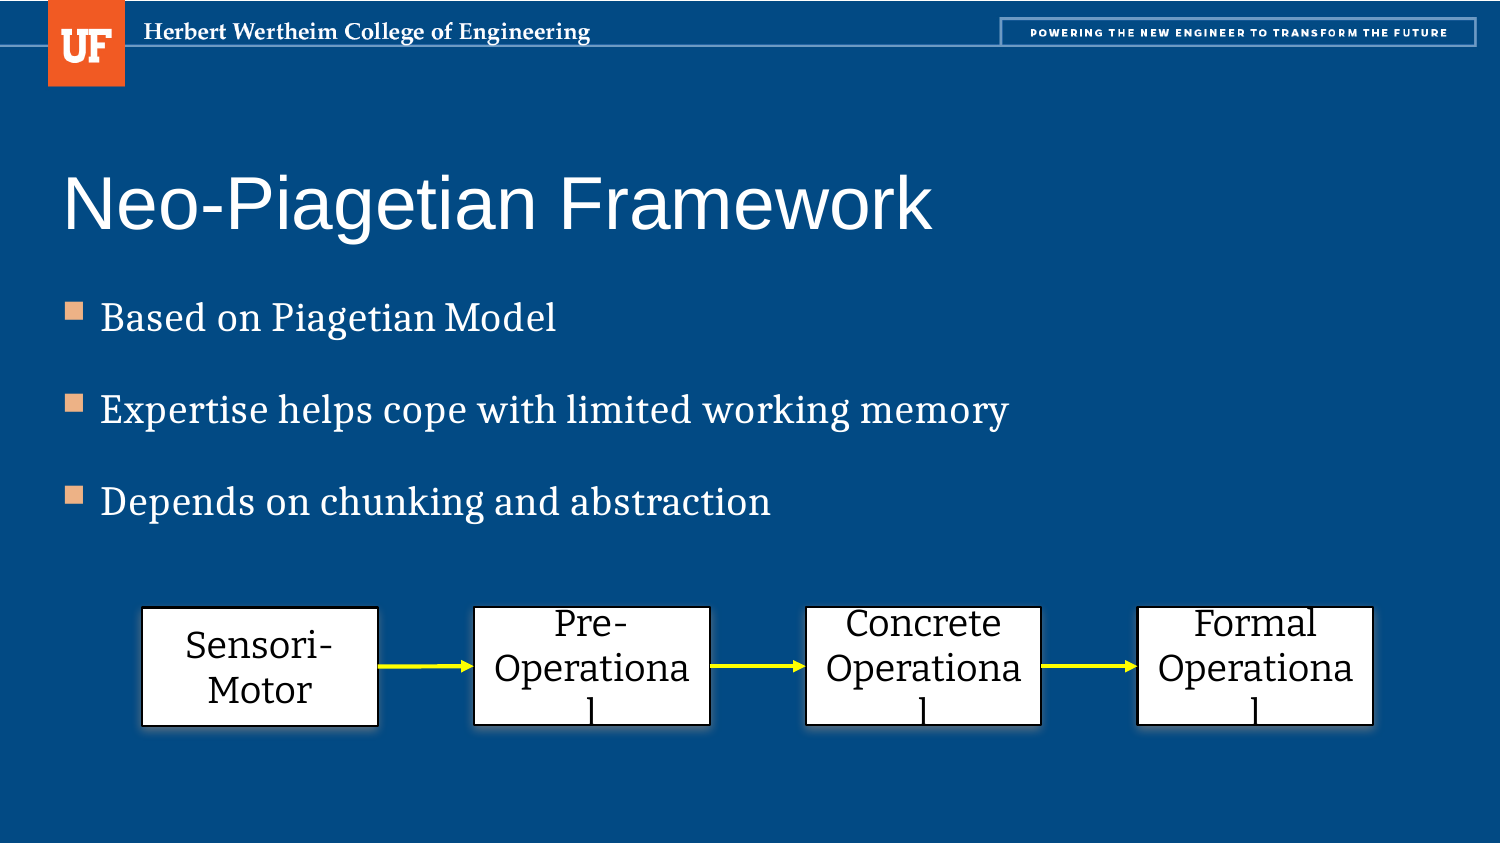

# Neo-Piagetian Framework
Based on Piagetian Model
Expertise helps cope with limited working memory
Depends on chunking and abstraction
Pre-Operational
Concrete Operational
Formal Operational
Sensori-Motor